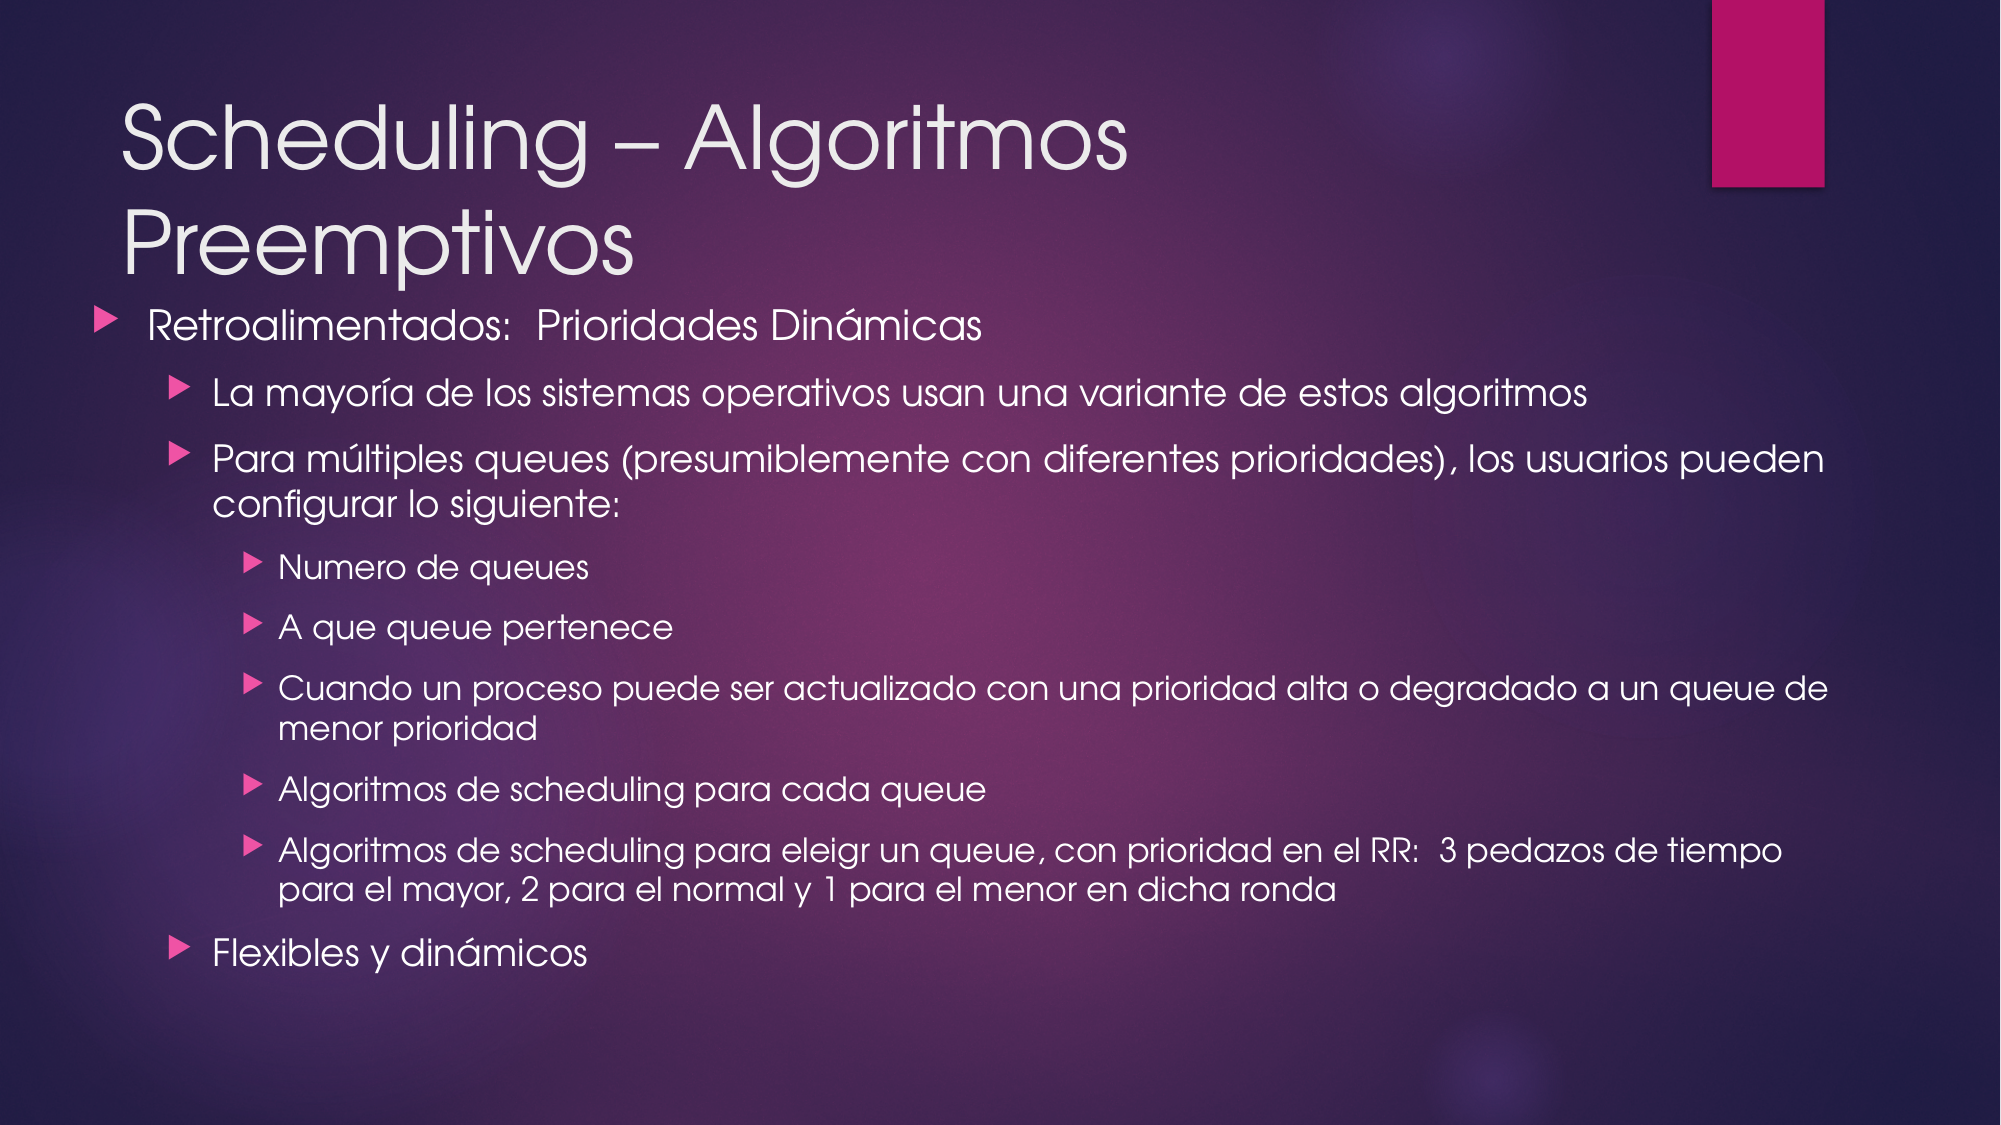

# Scheduling – Algoritmos Preemptivos
Retroalimentados:  Prioridades Dinámicas
La mayoría de los sistemas operativos usan una variante de estos algoritmos
Para múltiples queues (presumiblemente con diferentes prioridades), los usuarios pueden configurar lo siguiente:
Numero de queues
A que queue pertenece
Cuando un proceso puede ser actualizado con una prioridad alta o degradado a un queue de menor prioridad
Algoritmos de scheduling para cada queue
Algoritmos de scheduling para eleigr un queue, con prioridad en el RR:  3 pedazos de tiempo para el mayor, 2 para el normal y 1 para el menor en dicha ronda
Flexibles y dinámicos